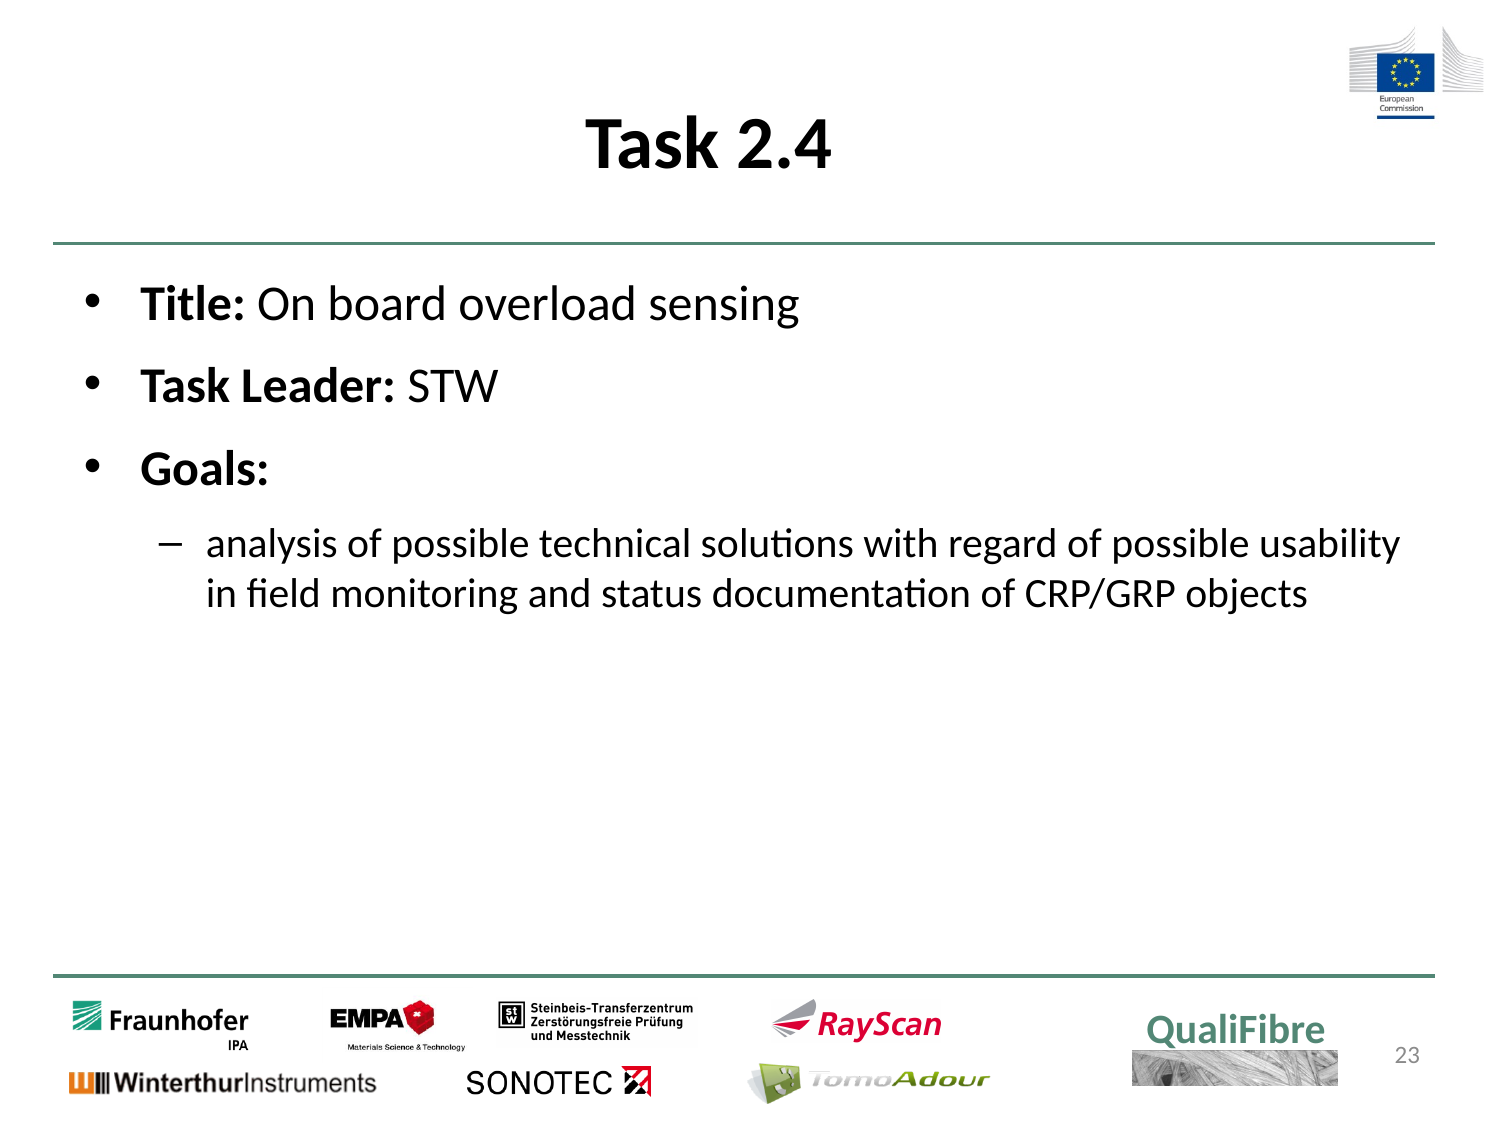

# Task 2.4
Title: On board overload sensing
Task Leader: STW
Goals:
analysis of possible technical solutions with regard of possible usability in field monitoring and status documentation of CRP/GRP objects
23